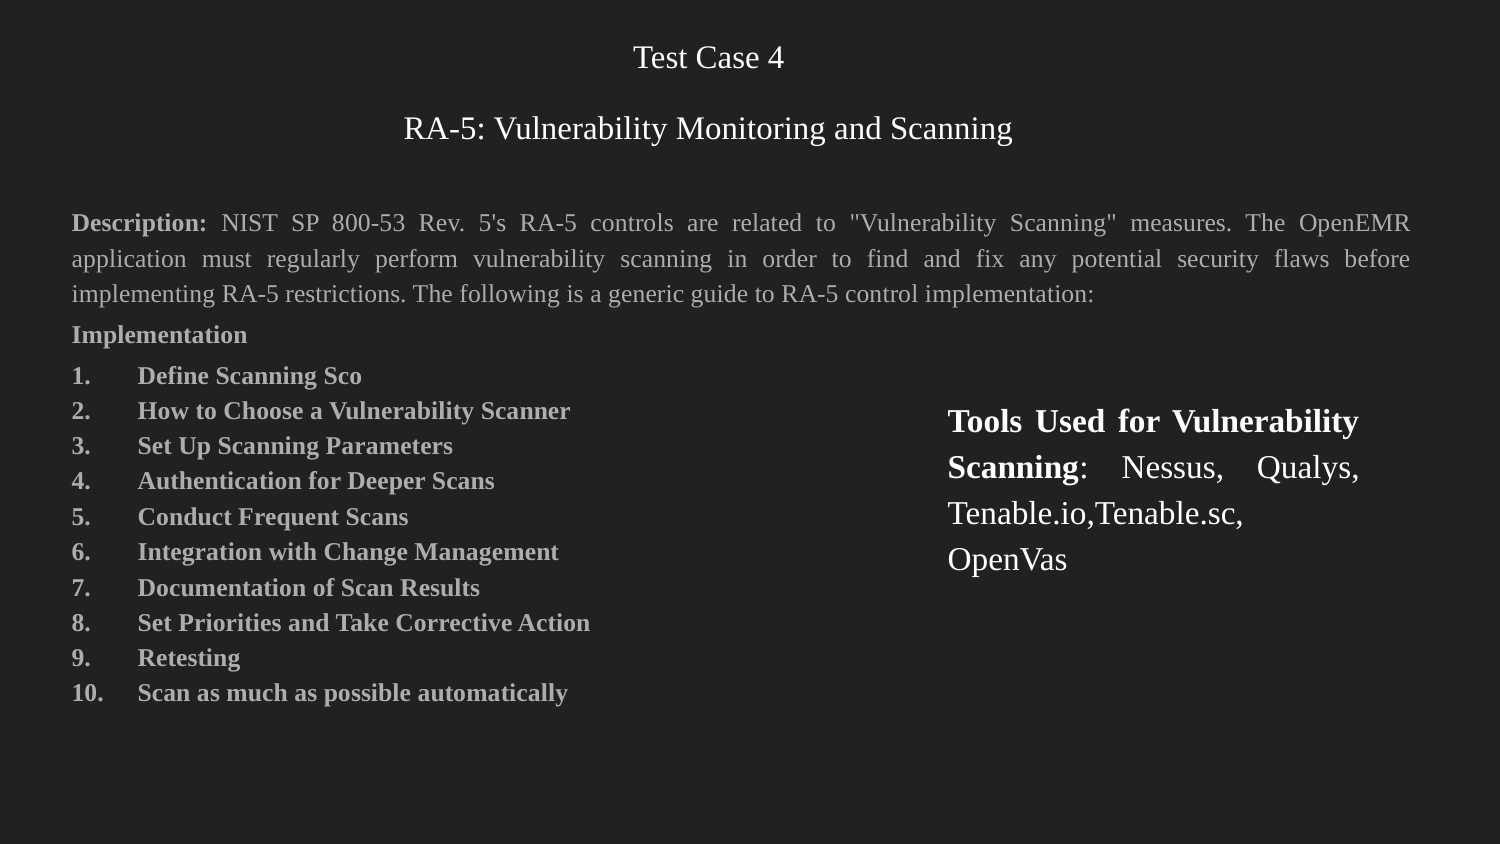

# Test Case 4
RA-5: Vulnerability Monitoring and Scanning

Description: NIST SP 800-53 Rev. 5's RA-5 controls are related to "Vulnerability Scanning" measures. The OpenEMR application must regularly perform vulnerability scanning in order to find and fix any potential security flaws before implementing RA-5 restrictions. The following is a generic guide to RA-5 control implementation:
Implementation
Define Scanning Sco
How to Choose a Vulnerability Scanner
Set Up Scanning Parameters
Authentication for Deeper Scans
Conduct Frequent Scans
Integration with Change Management
Documentation of Scan Results
Set Priorities and Take Corrective Action
Retesting
Scan as much as possible automatically

Tools Used for Vulnerability Scanning: Nessus, Qualys, Tenable.io,Tenable.sc, OpenVas